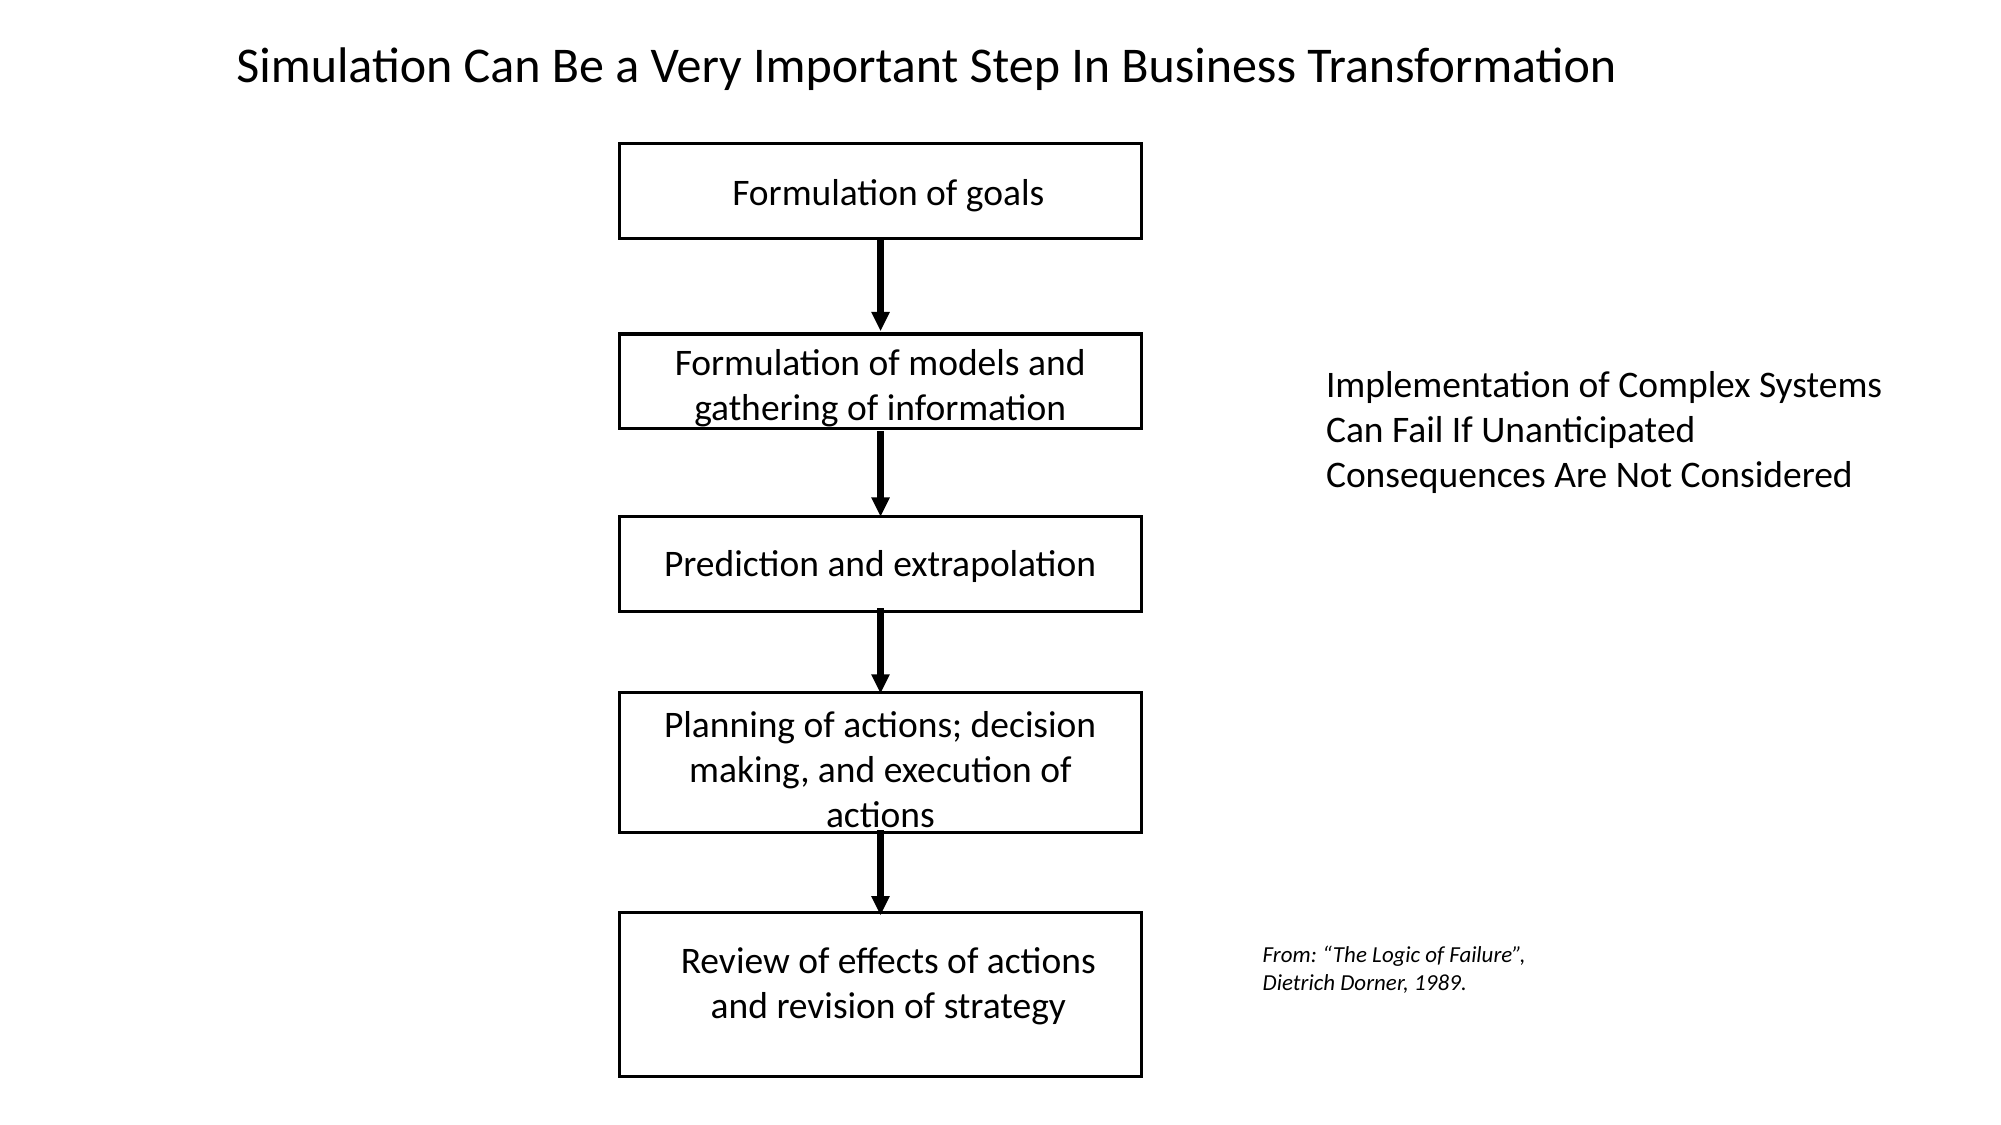

Simulation Can Be a Very Important Step In Business Transformation

Formulation of goals
Formulation of models and gathering of information

Implementation of Complex Systems Can Fail If Unanticipated Consequences Are Not Considered

Prediction and extrapolation

Planning of actions; decision making, and execution of actions

Review of effects of actions and revision of strategy
From: “The Logic of Failure”, Dietrich Dorner, 1989.